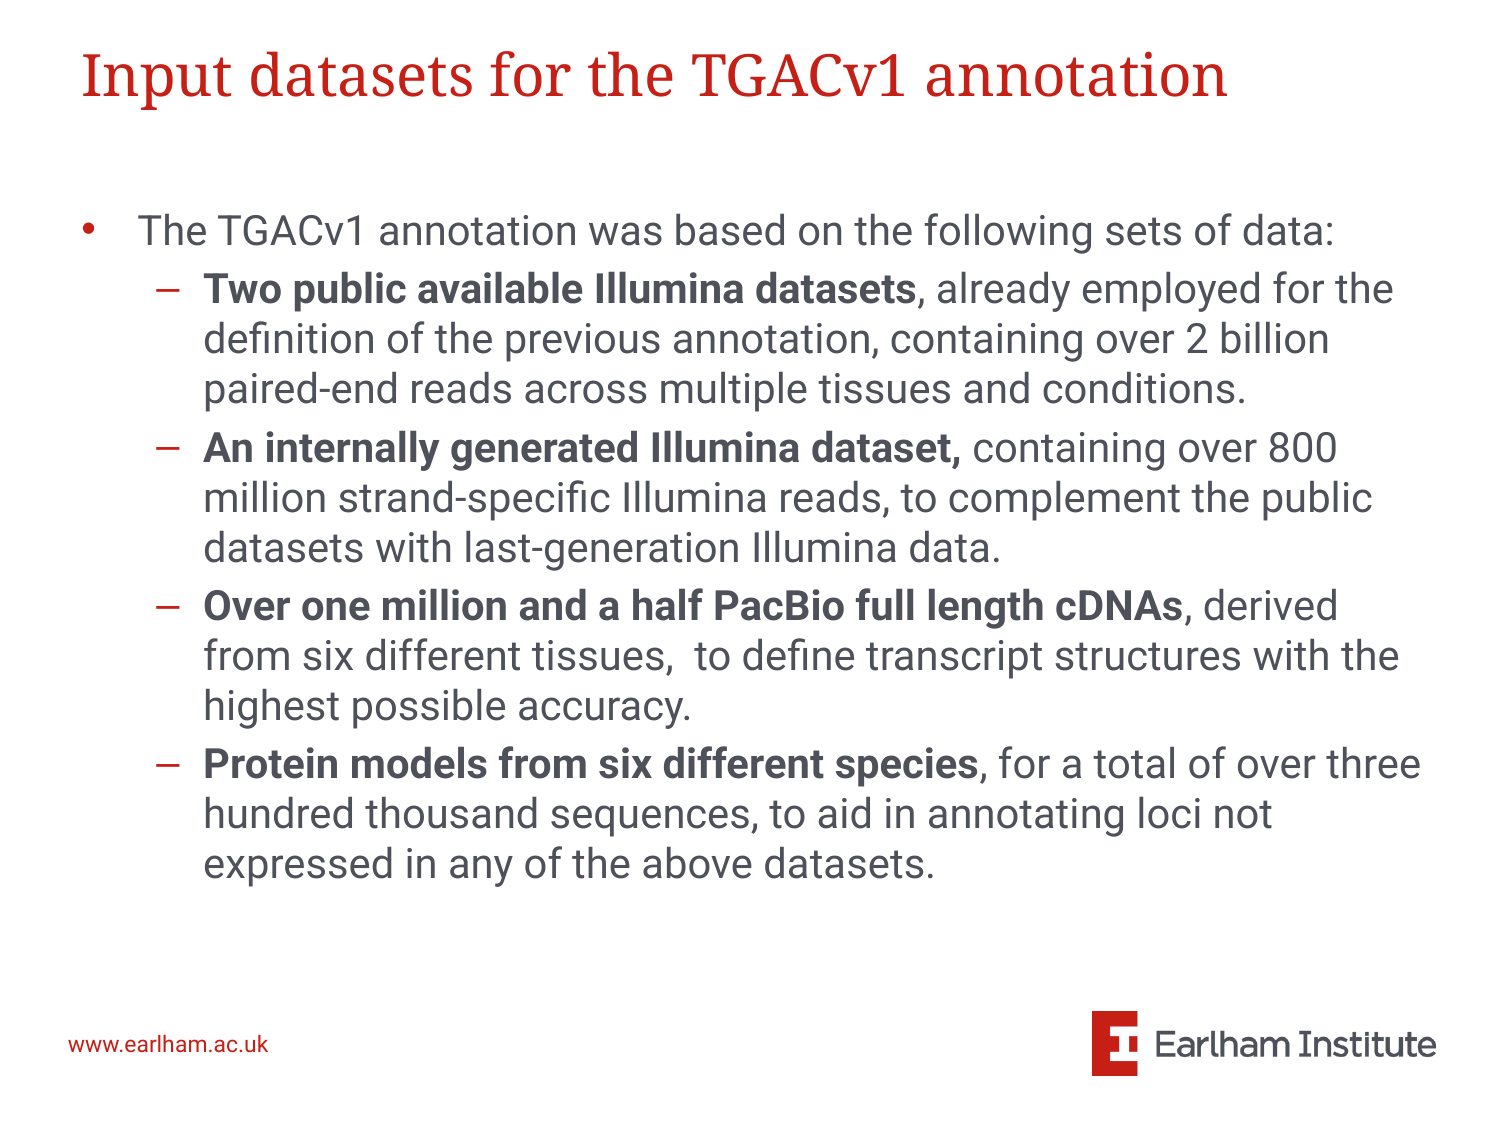

# Input datasets for the TGACv1 annotation
The TGACv1 annotation was based on the following sets of data:
Two public available Illumina datasets, already employed for the definition of the previous annotation, containing over 2 billion paired-end reads across multiple tissues and conditions.
An internally generated Illumina dataset, containing over 800 million strand-specific Illumina reads, to complement the public datasets with last-generation Illumina data.
Over one million and a half PacBio full length cDNAs, derived from six different tissues,  to define transcript structures with the highest possible accuracy.
Protein models from six different species, for a total of over three hundred thousand sequences, to aid in annotating loci not expressed in any of the above datasets.